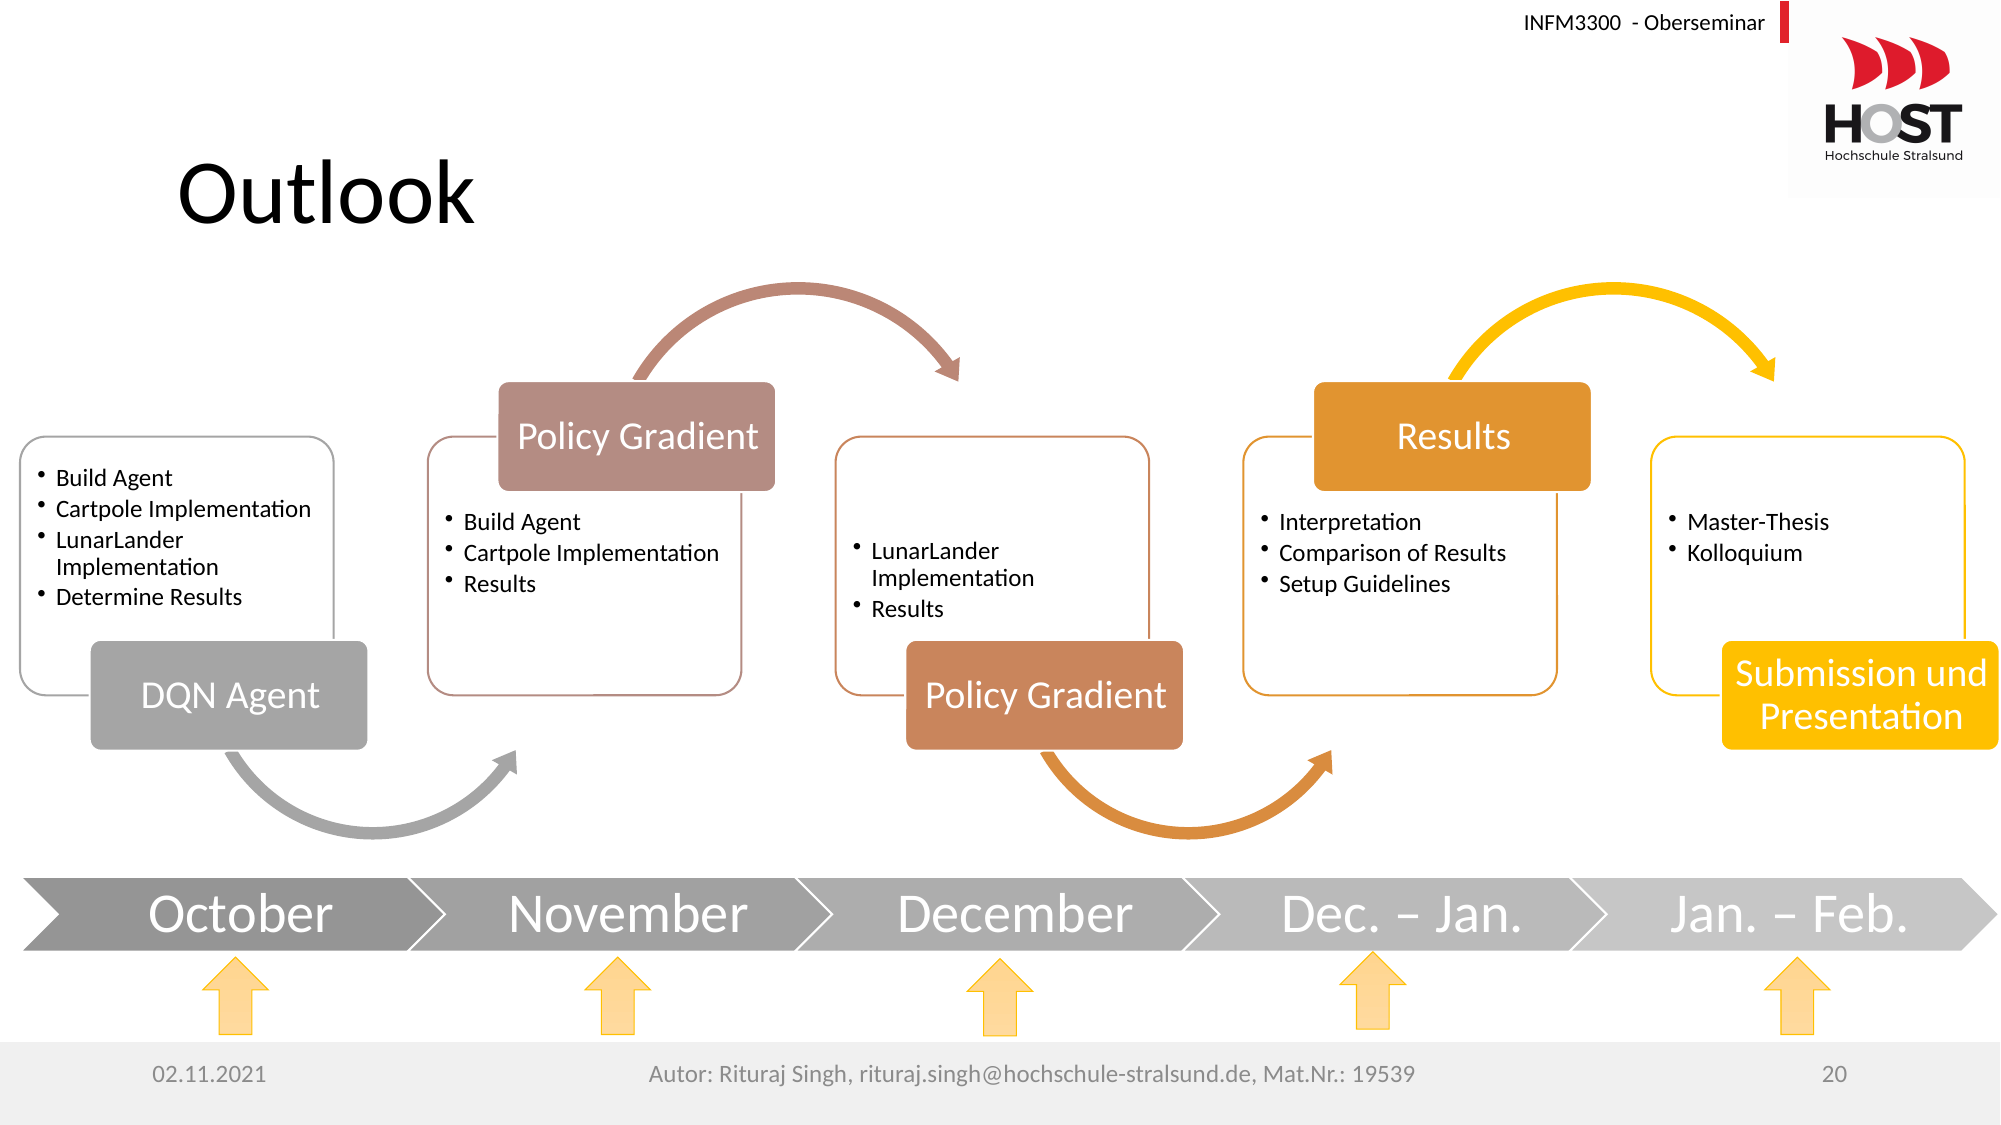

Outlook
Build Agent
Cartpole Implementation
LunarLander Implementation
Determine Results
DQN Agent
Build Agent
Cartpole Implementation
Results
Policy Gradient
LunarLander Implementation
Results
Policy Gradient
Interpretation
Comparison of Results
Setup Guidelines
Results
Master-Thesis
Kolloquium
Submission und Presentation
October
November
December
Dec. – Jan.
Jan. – Feb.

02.11.2021
Autor: Rituraj Singh, rituraj.singh@hochschule-stralsund.de, Mat.Nr.: 19539
20